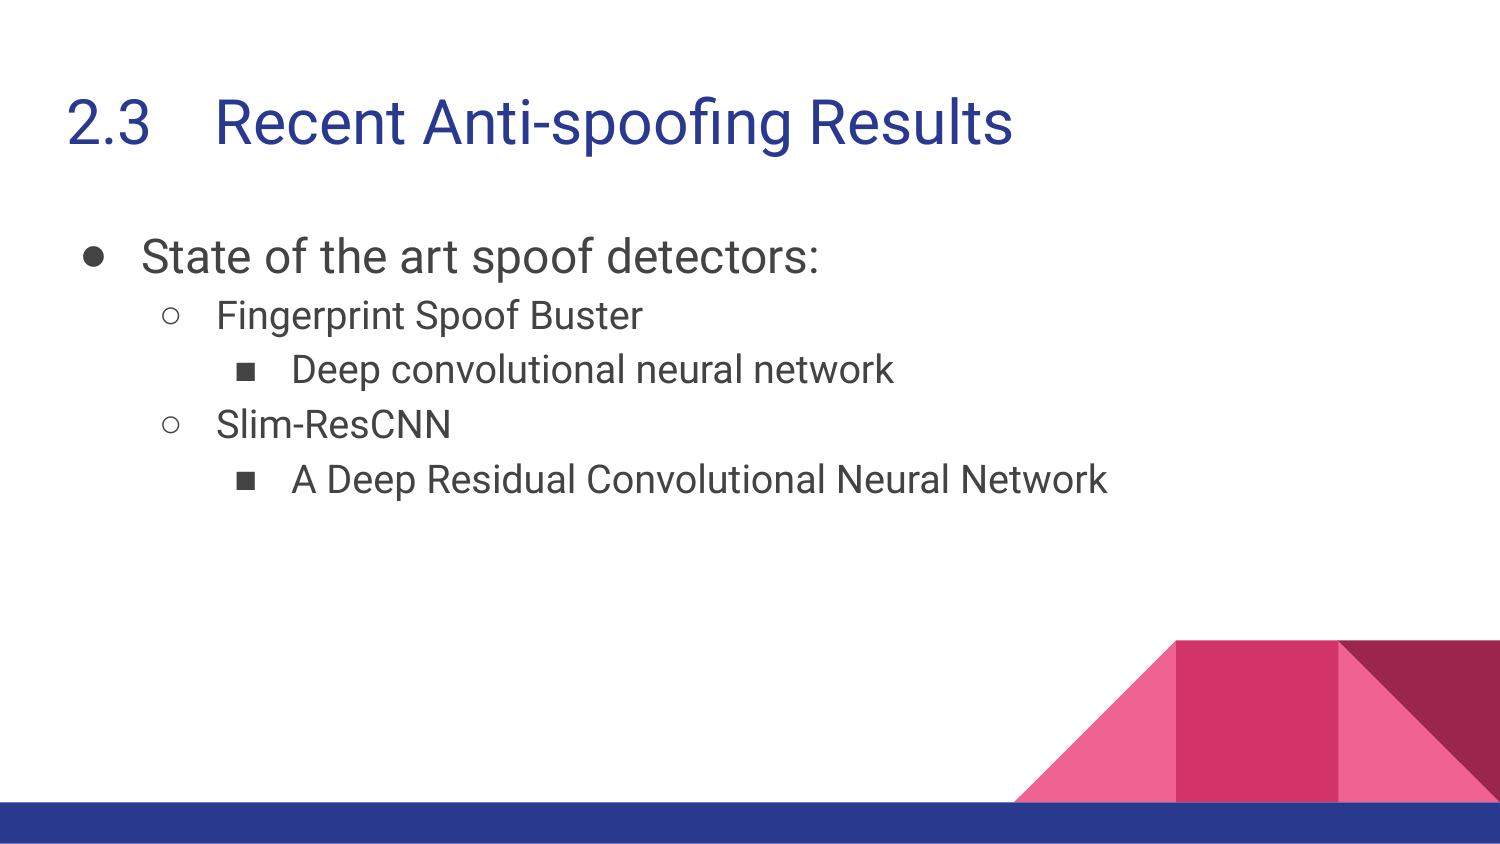

# 2.3    Recent Anti-spoofing Results
State of the art spoof detectors:
Fingerprint Spoof Buster
Deep convolutional neural network
Slim-ResCNN
A Deep Residual Convolutional Neural Network